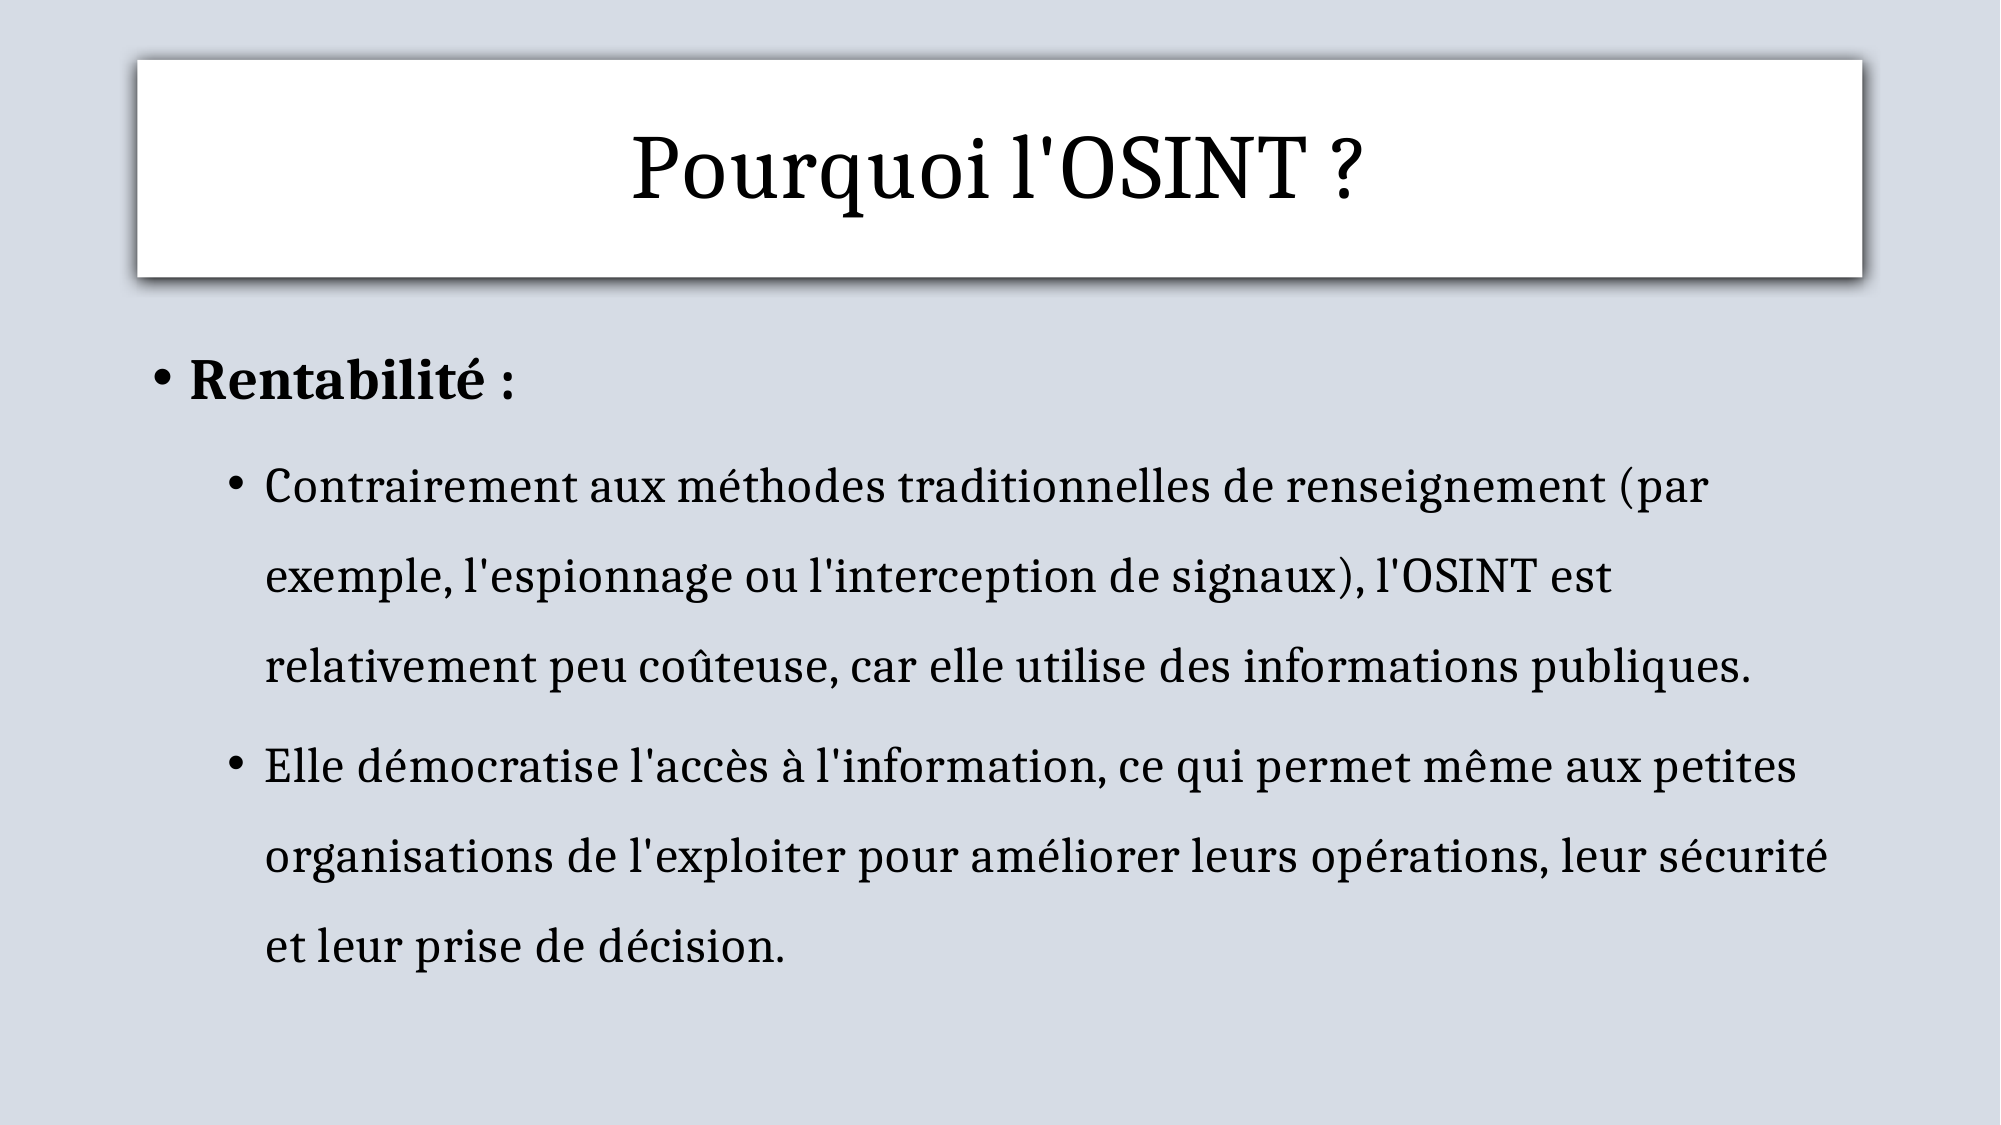

# Pourquoi l'OSINT ?
Rentabilité :
Contrairement aux méthodes traditionnelles de renseignement (par exemple, l'espionnage ou l'interception de signaux), l'OSINT est relativement peu coûteuse, car elle utilise des informations publiques.
Elle démocratise l'accès à l'information, ce qui permet même aux petites organisations de l'exploiter pour améliorer leurs opérations, leur sécurité et leur prise de décision.